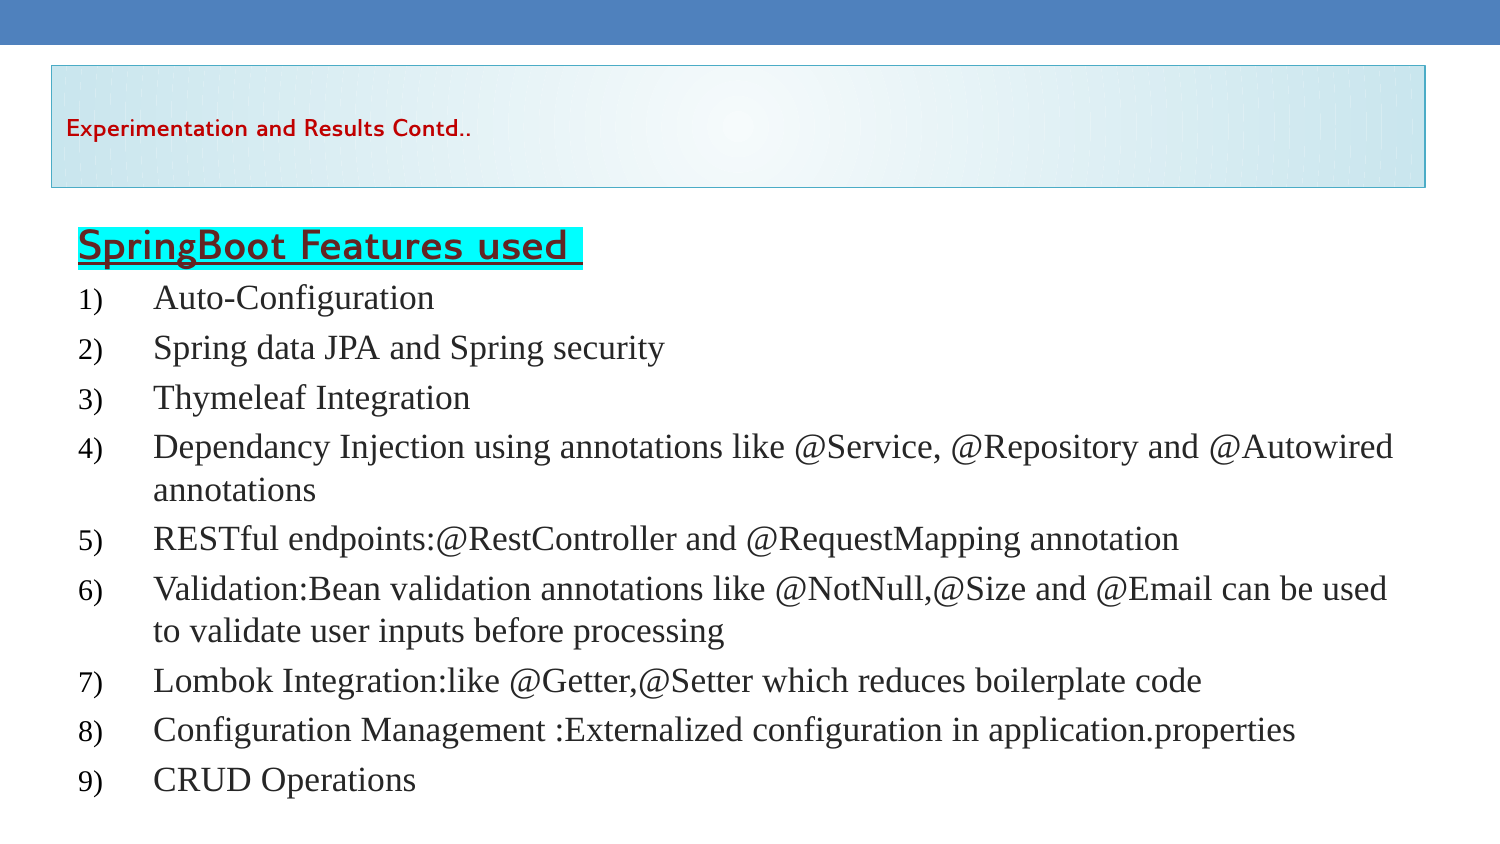

# Experimentation and Results Contd..
SpringBoot Features used
Auto-Configuration
Spring data JPA and Spring security
Thymeleaf Integration
Dependancy Injection using annotations like @Service, @Repository and @Autowired annotations
RESTful endpoints:@RestController and @RequestMapping annotation
Validation:Bean validation annotations like @NotNull,@Size and @Email can be used to validate user inputs before processing
Lombok Integration:like @Getter,@Setter which reduces boilerplate code
Configuration Management :Externalized configuration in application.properties
CRUD Operations